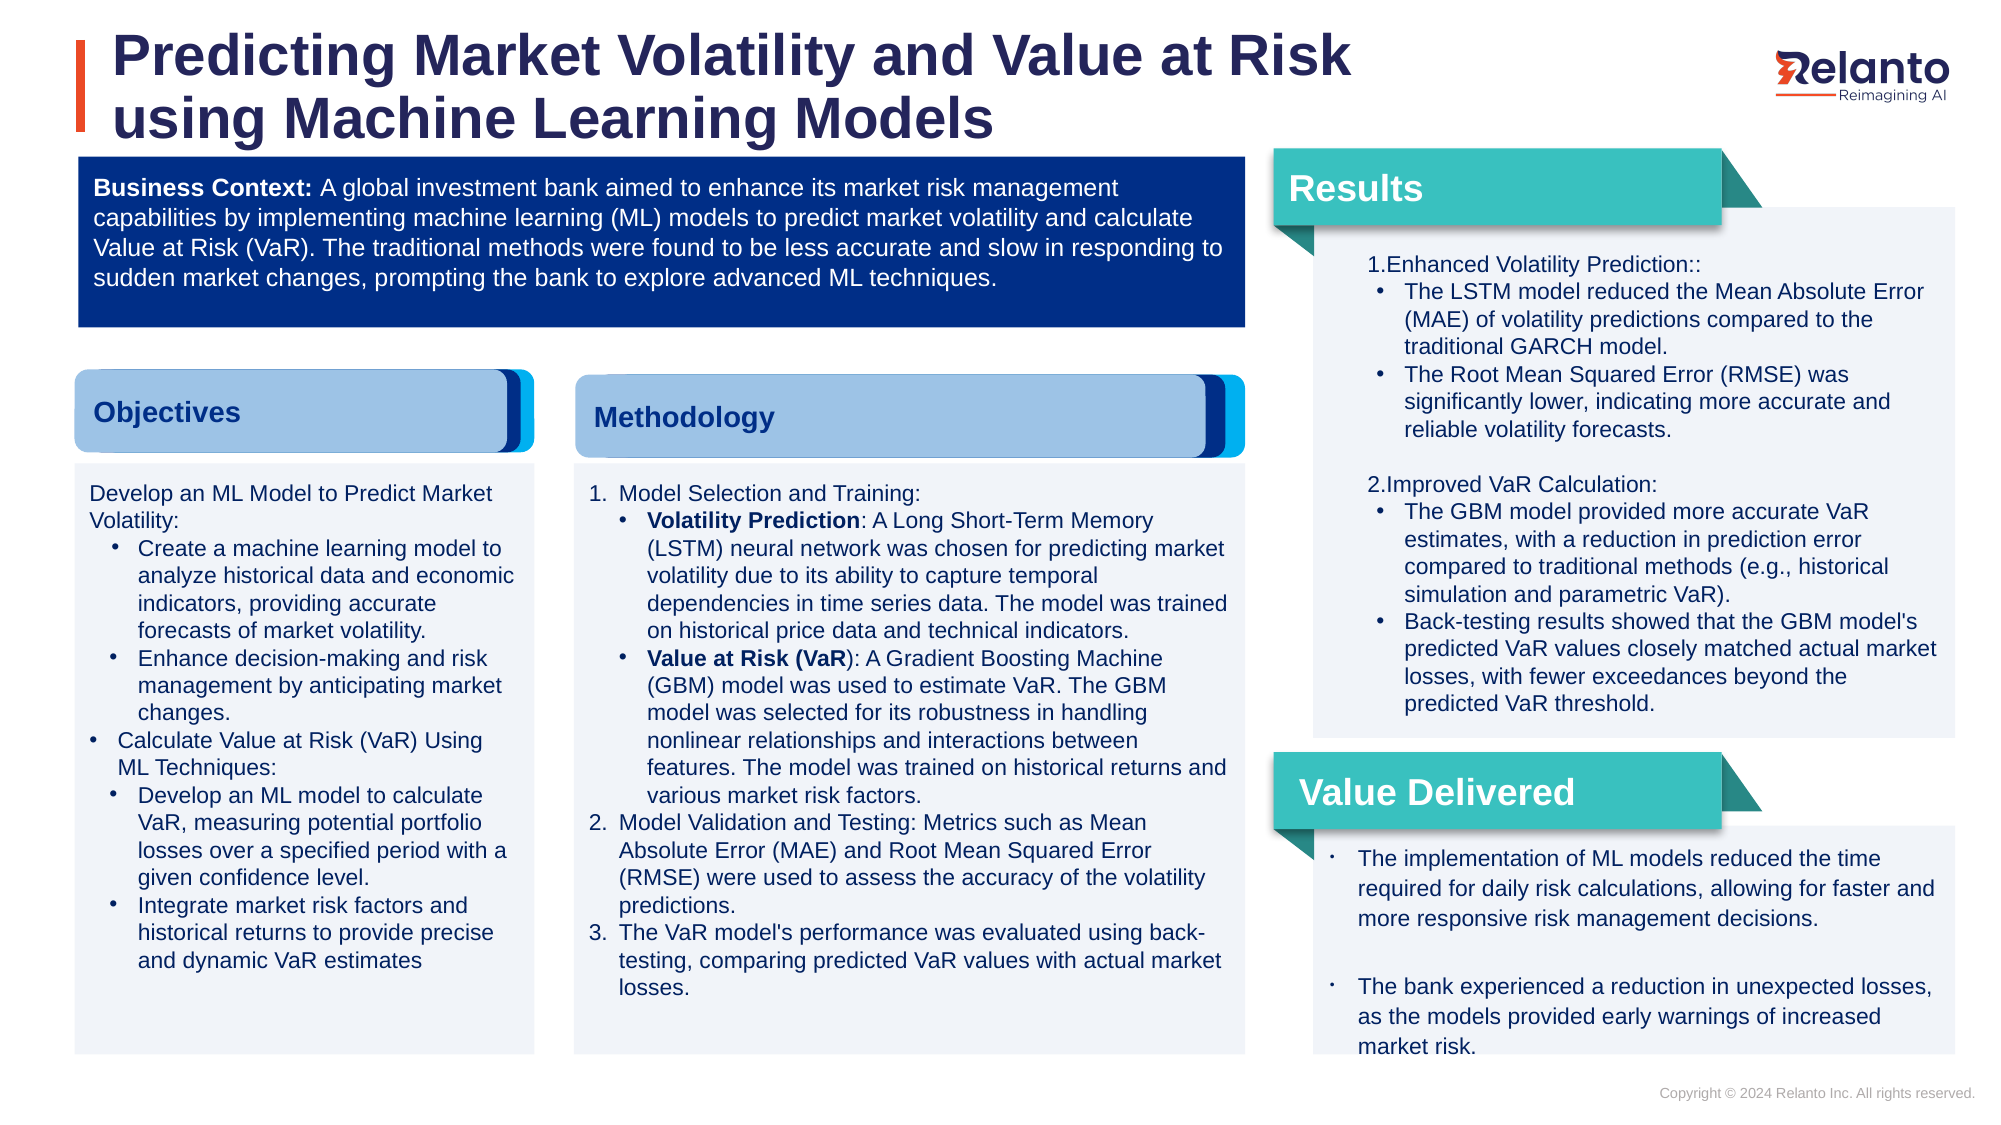

# Predicting Market Volatility and Value at Risk using Machine Learning Models
Results

Business Context: A global investment bank aimed to enhance its market risk management capabilities by implementing machine learning (ML) models to predict market volatility and calculate Value at Risk (VaR). The traditional methods were found to be less accurate and slow in responding to sudden market changes, prompting the bank to explore advanced ML techniques.

Enhanced Volatility Prediction::
The LSTM model reduced the Mean Absolute Error (MAE) of volatility predictions compared to the traditional GARCH model.
The Root Mean Squared Error (RMSE) was significantly lower, indicating more accurate and reliable volatility forecasts.

Improved VaR Calculation:
The GBM model provided more accurate VaR estimates, with a reduction in prediction error compared to traditional methods (e.g., historical simulation and parametric VaR).
Back-testing results showed that the GBM model's predicted VaR values closely matched actual market losses, with fewer exceedances beyond the predicted VaR threshold.

Objectives

Methodology
Develop an ML Model to Predict Market Volatility:
Create a machine learning model to analyze historical data and economic indicators, providing accurate forecasts of market volatility.
Enhance decision-making and risk management by anticipating market changes.
Calculate Value at Risk (VaR) Using ML Techniques:
Develop an ML model to calculate VaR, measuring potential portfolio losses over a specified period with a given confidence level.
Integrate market risk factors and historical returns to provide precise and dynamic VaR estimates
Model Selection and Training:
Volatility Prediction: A Long Short-Term Memory (LSTM) neural network was chosen for predicting market volatility due to its ability to capture temporal dependencies in time series data. The model was trained on historical price data and technical indicators.
Value at Risk (VaR): A Gradient Boosting Machine (GBM) model was used to estimate VaR. The GBM model was selected for its robustness in handling nonlinear relationships and interactions between features. The model was trained on historical returns and various market risk factors.
Model Validation and Testing: Metrics such as Mean Absolute Error (MAE) and Root Mean Squared Error (RMSE) were used to assess the accuracy of the volatility predictions.
The VaR model's performance was evaluated using back-testing, comparing predicted VaR values with actual market losses.
 Value Delivered

The implementation of ML models reduced the time required for daily risk calculations, allowing for faster and more responsive risk management decisions.
The bank experienced a reduction in unexpected losses, as the models provided early warnings of increased market risk.